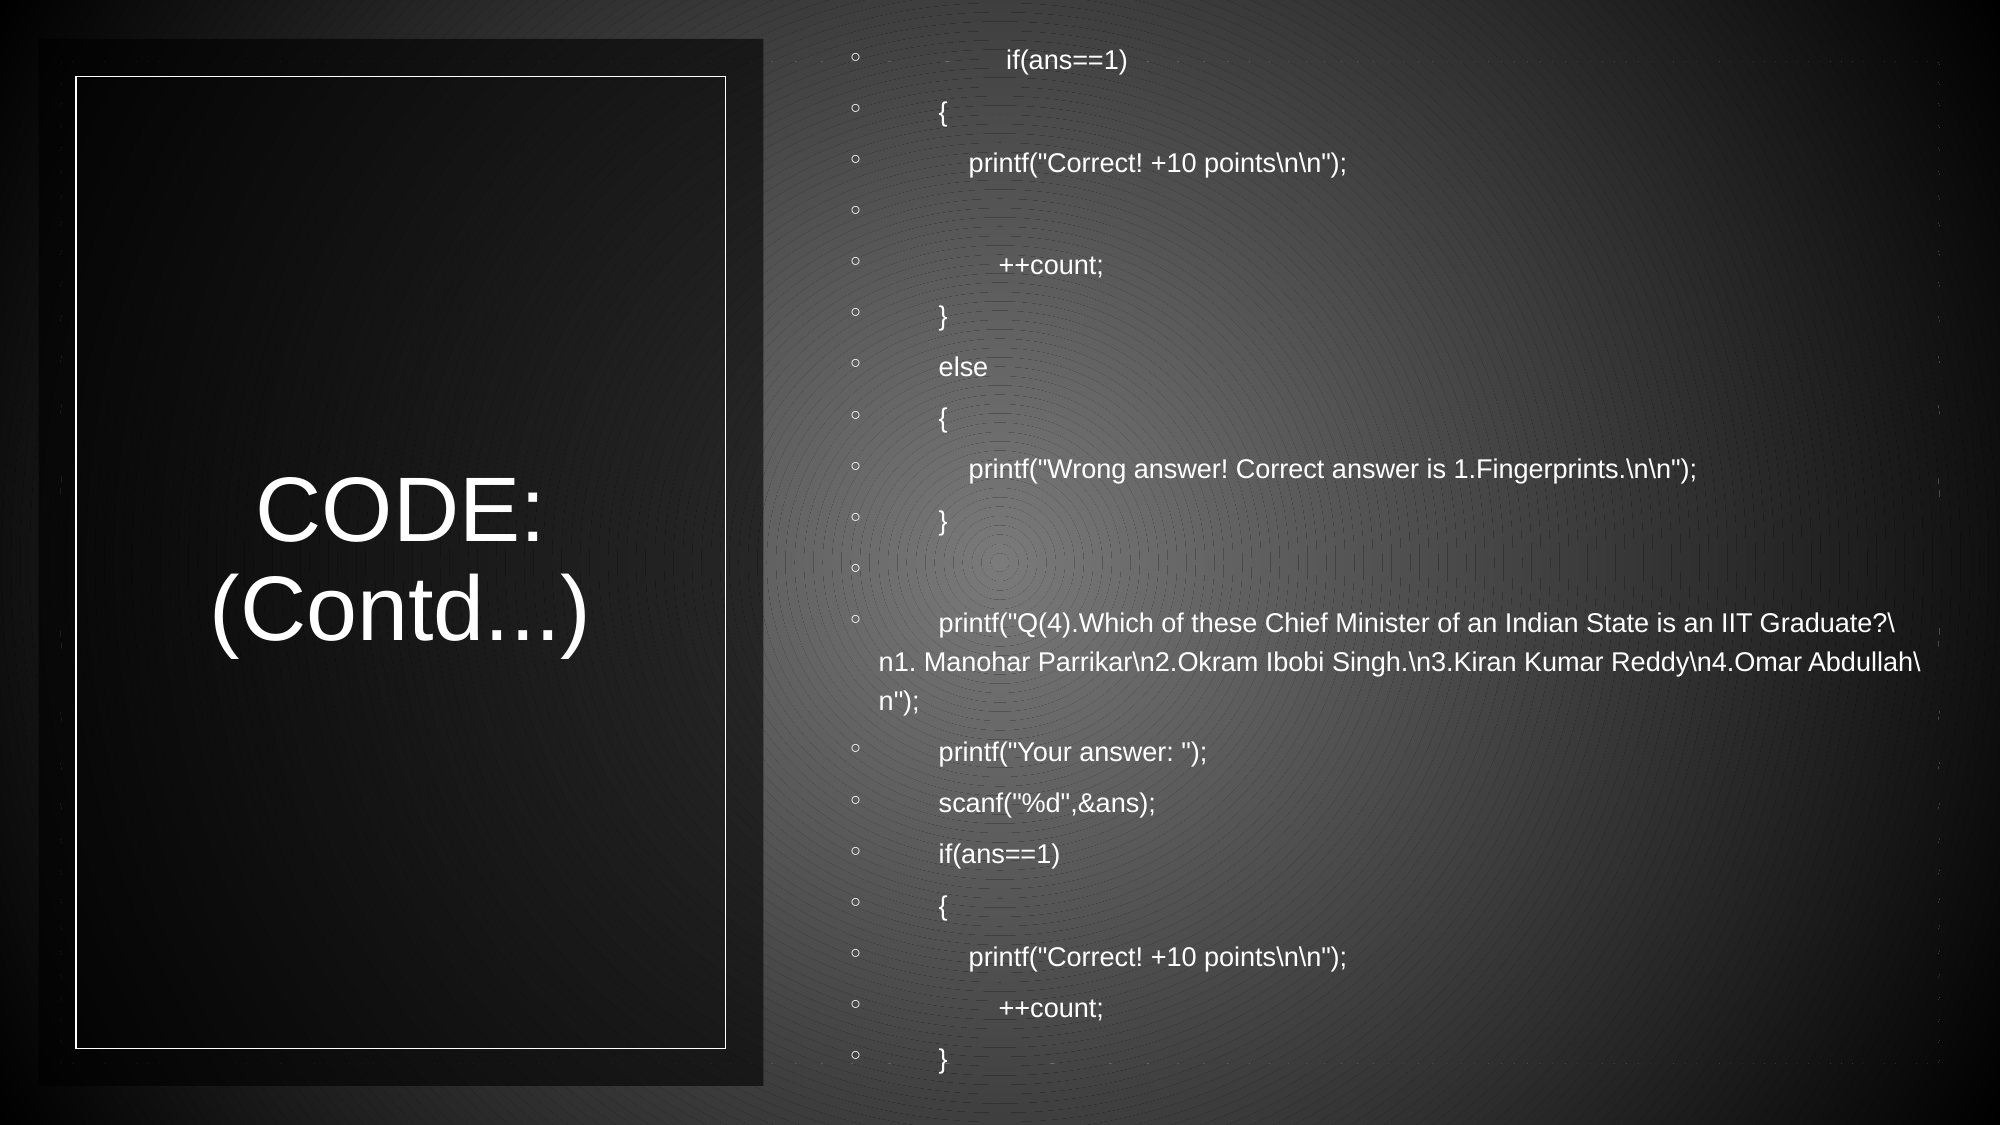

if(ans==1)
        {
            printf("Correct! +10 points\n\n");

                ++count;
        }
        else
        {
            printf("Wrong answer! Correct answer is 1.Fingerprints.\n\n");
        }

        printf("Q(4).Which of these Chief Minister of an Indian State is an IIT Graduate?\n1. Manohar Parrikar\n2.Okram Ibobi Singh.\n3.Kiran Kumar Reddy\n4.Omar Abdullah\n");
        printf("Your answer: ");
        scanf("%d",&ans);
        if(ans==1)
        {
            printf("Correct! +10 points\n\n");
                ++count;
        }

# CODE: (Contd...)